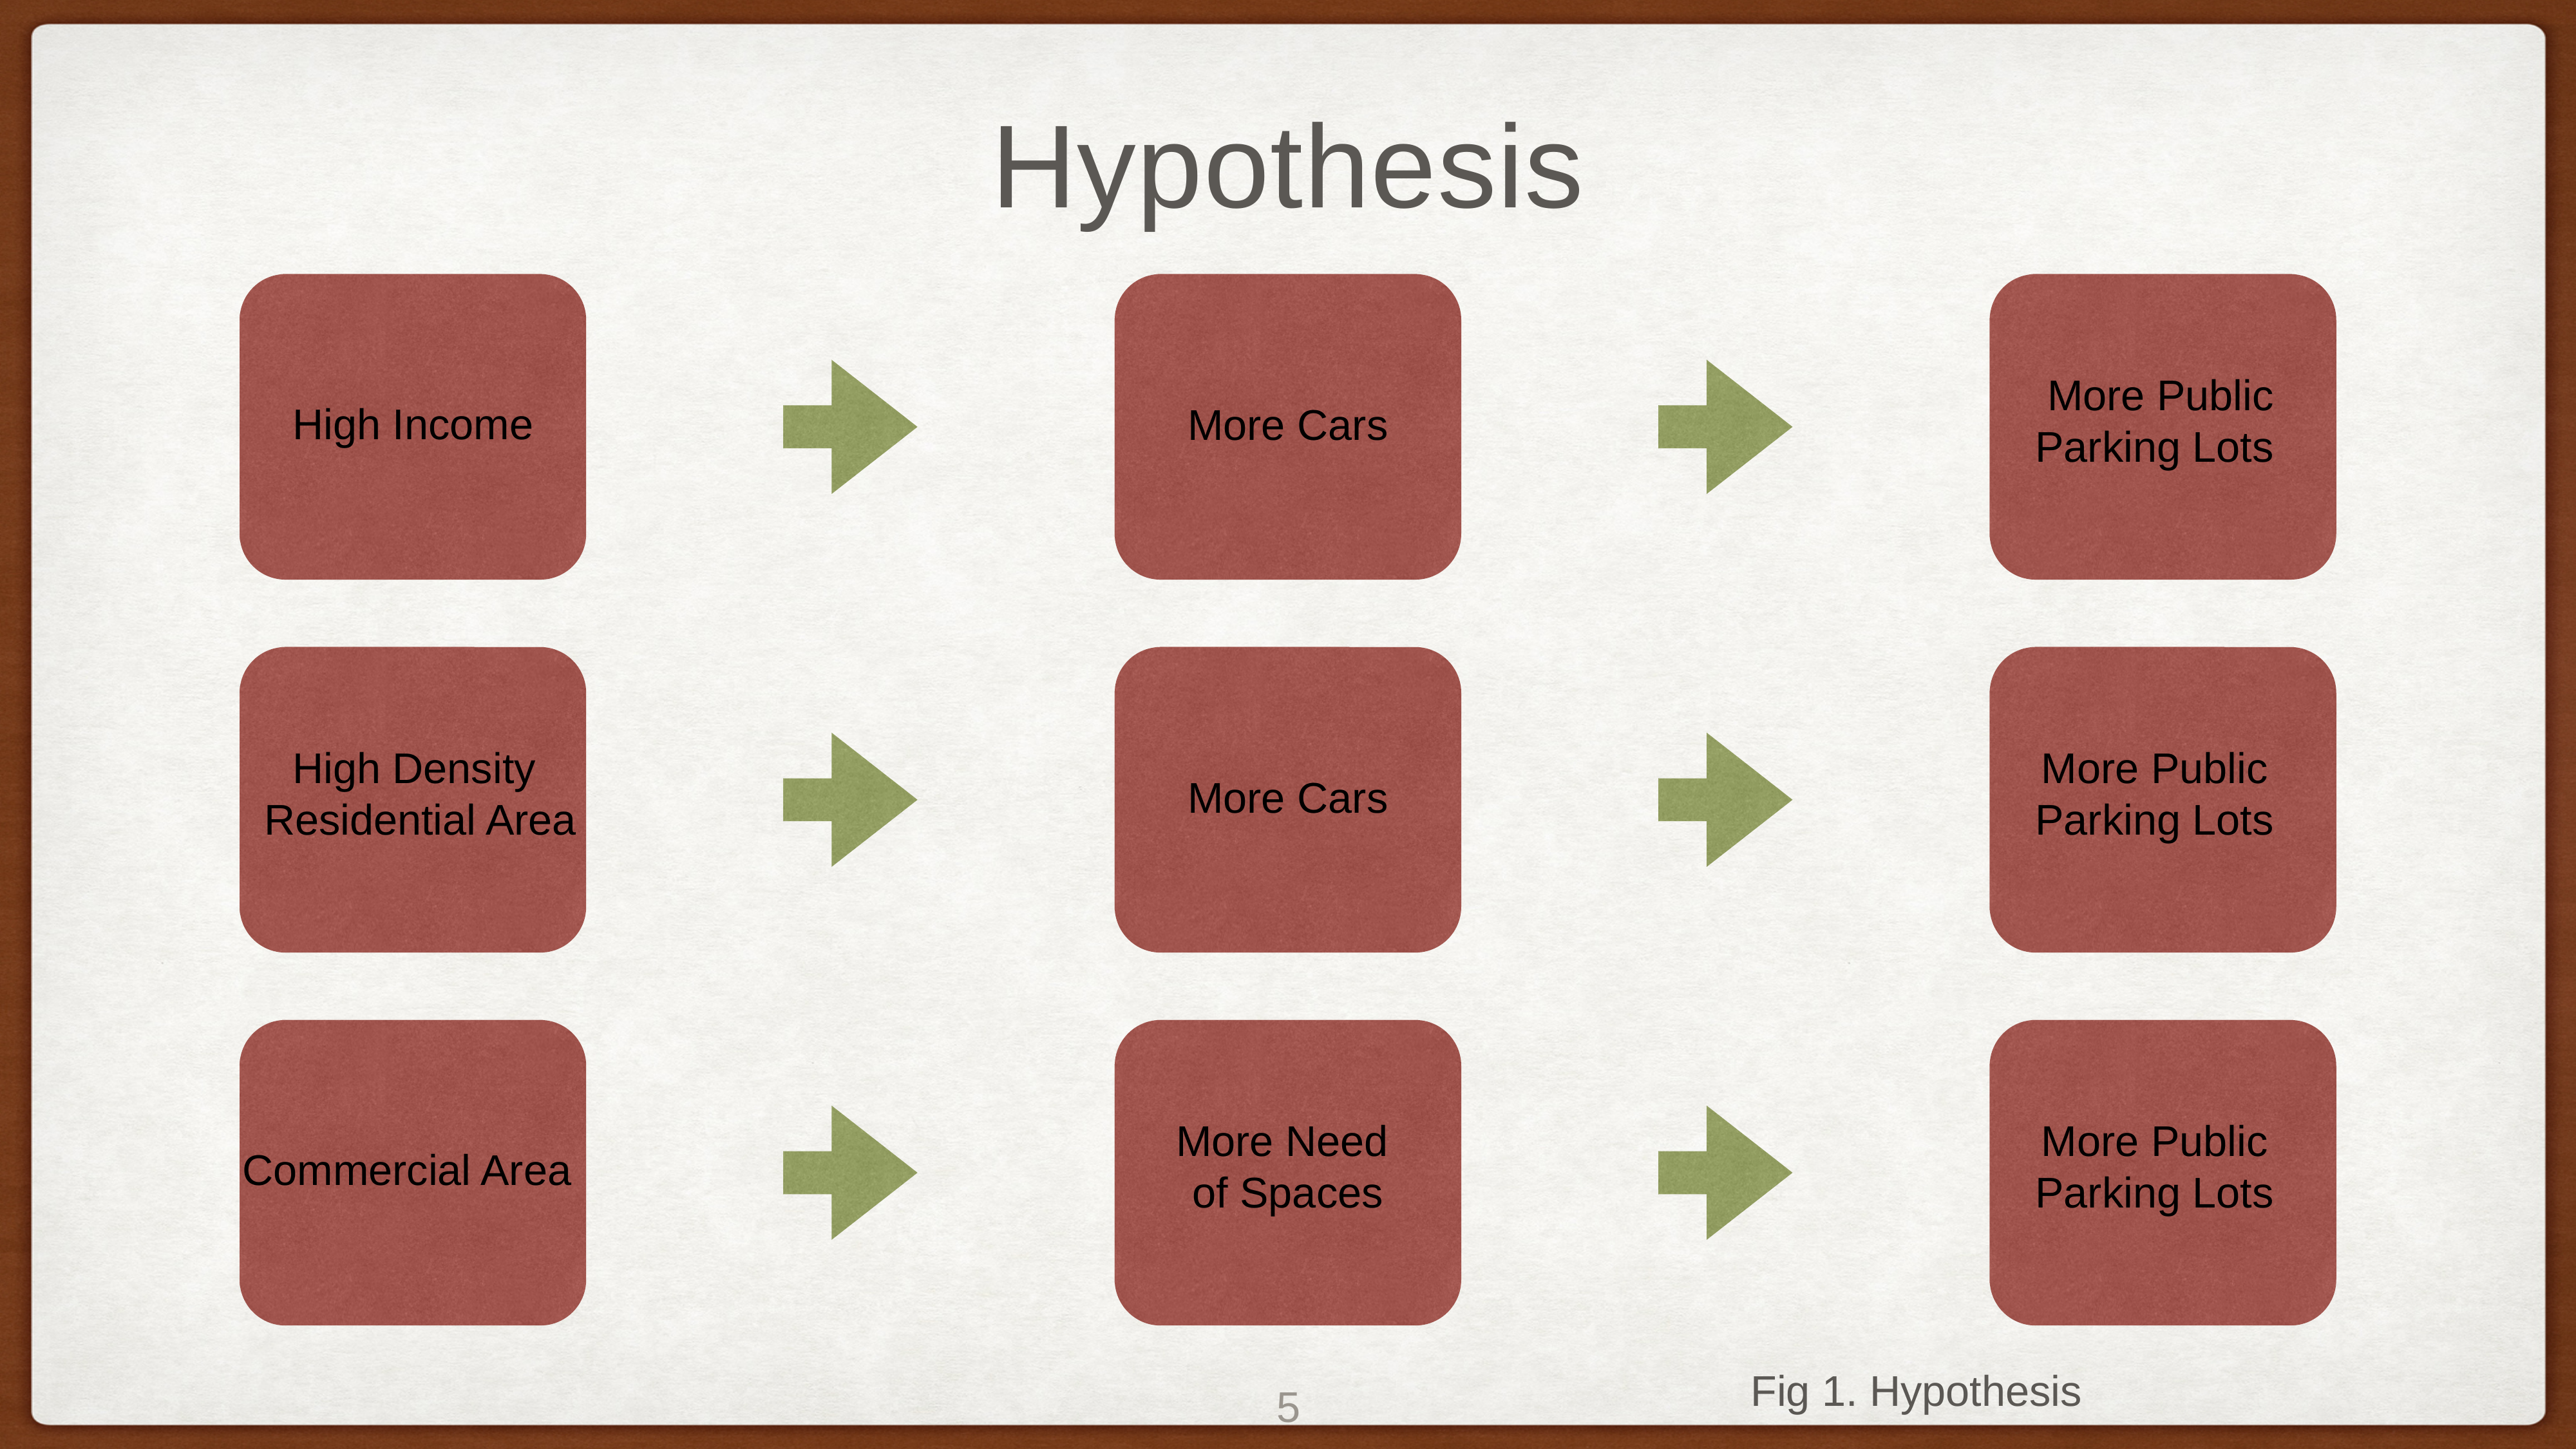

Hypothesis

More Public
Parking Lots
High Income
More Cars

High Density
Residential Area
More Public
Parking Lots
More Cars

More Need
of Spaces
More Public
Parking Lots
Commercial Area
Fig 1. Hypothesis
5